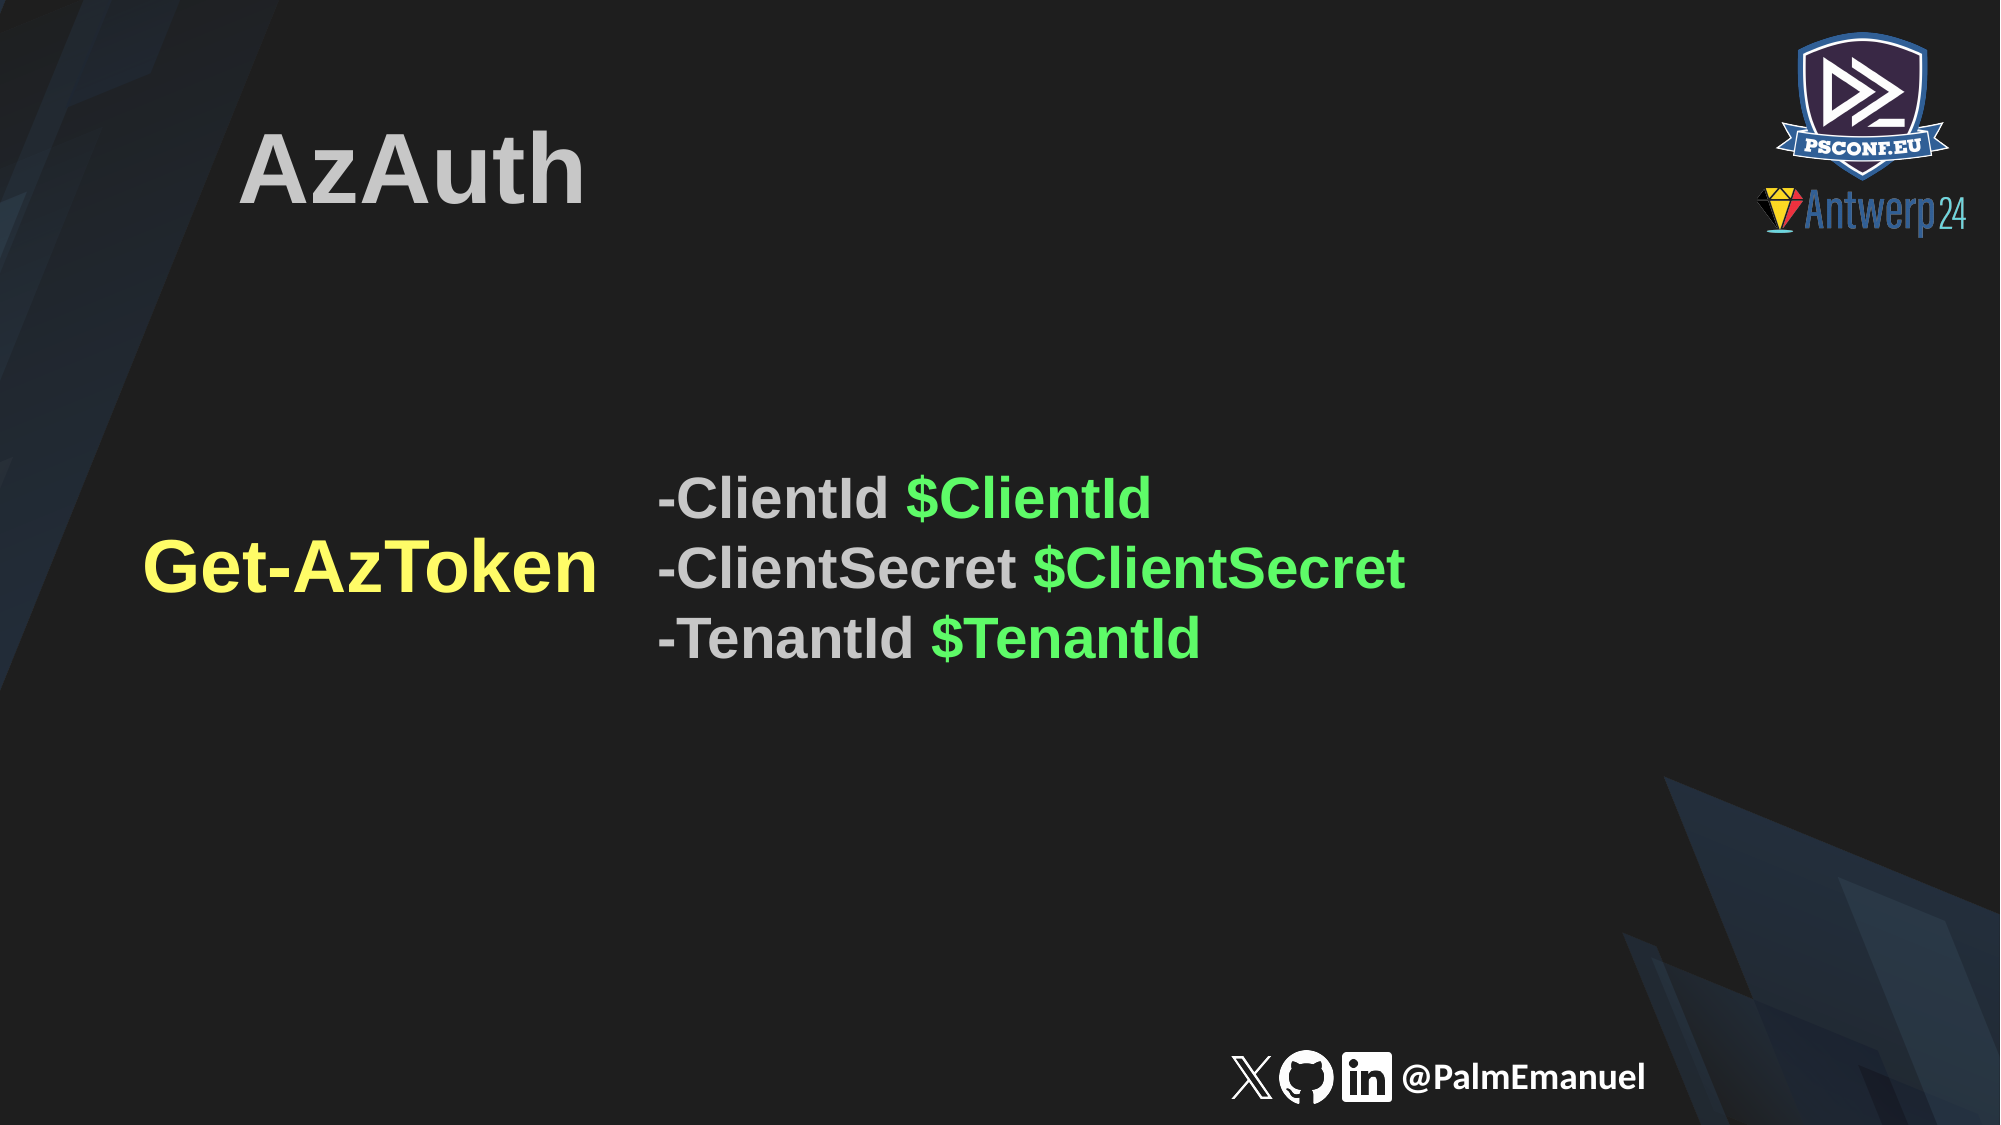

AzAuth
-DeviceCode
Get-AzToken
-ClientId $ClientId
-ClientSecret $ClientSecret
-TenantId $TenantId
-ClientId $ClientId
-ClientCertificate $ClientCertificate
-TenantId $TenantId